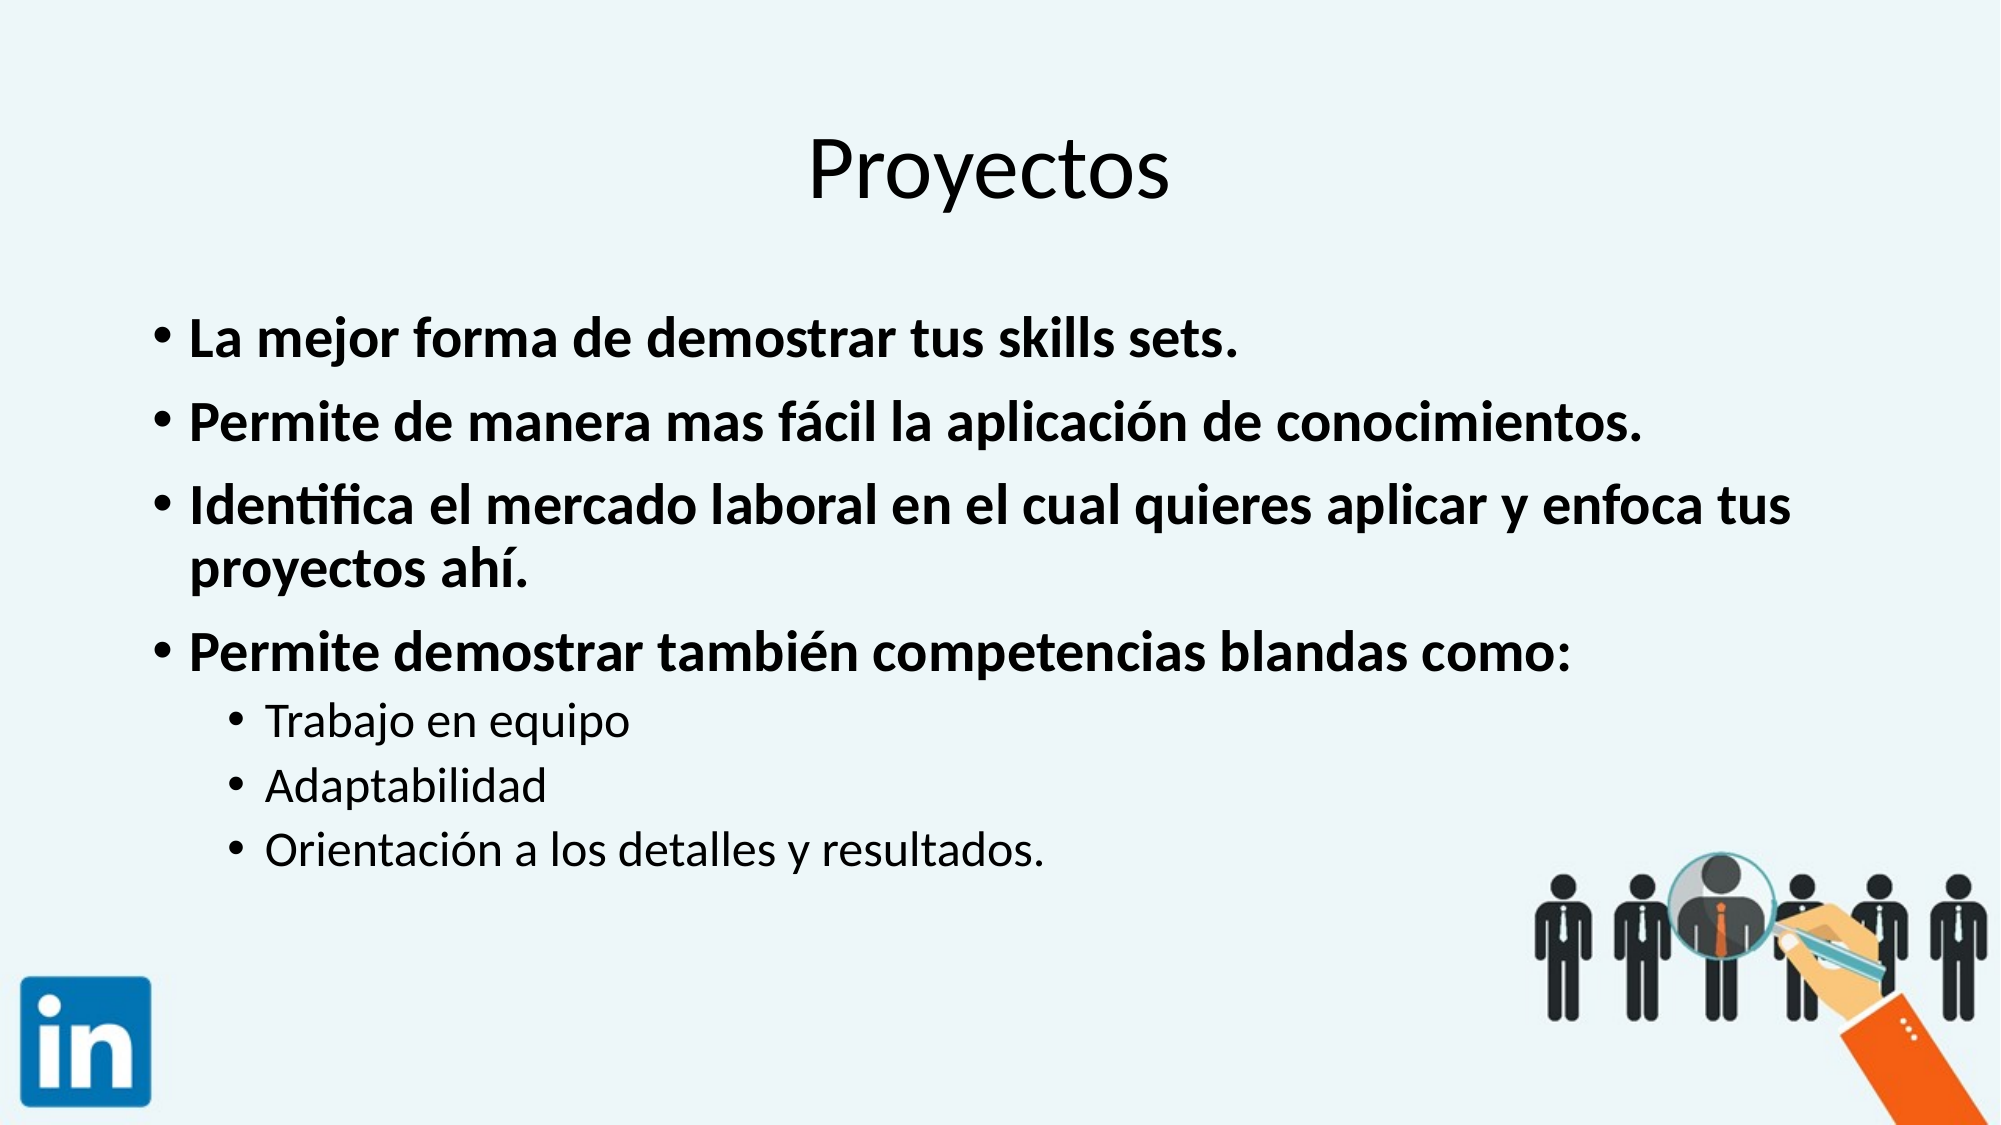

# Proyectos
La mejor forma de demostrar tus skills sets.
Permite de manera mas fácil la aplicación de conocimientos.
Identifica el mercado laboral en el cual quieres aplicar y enfoca tus proyectos ahí.
Permite demostrar también competencias blandas como:
Trabajo en equipo
Adaptabilidad
Orientación a los detalles y resultados.